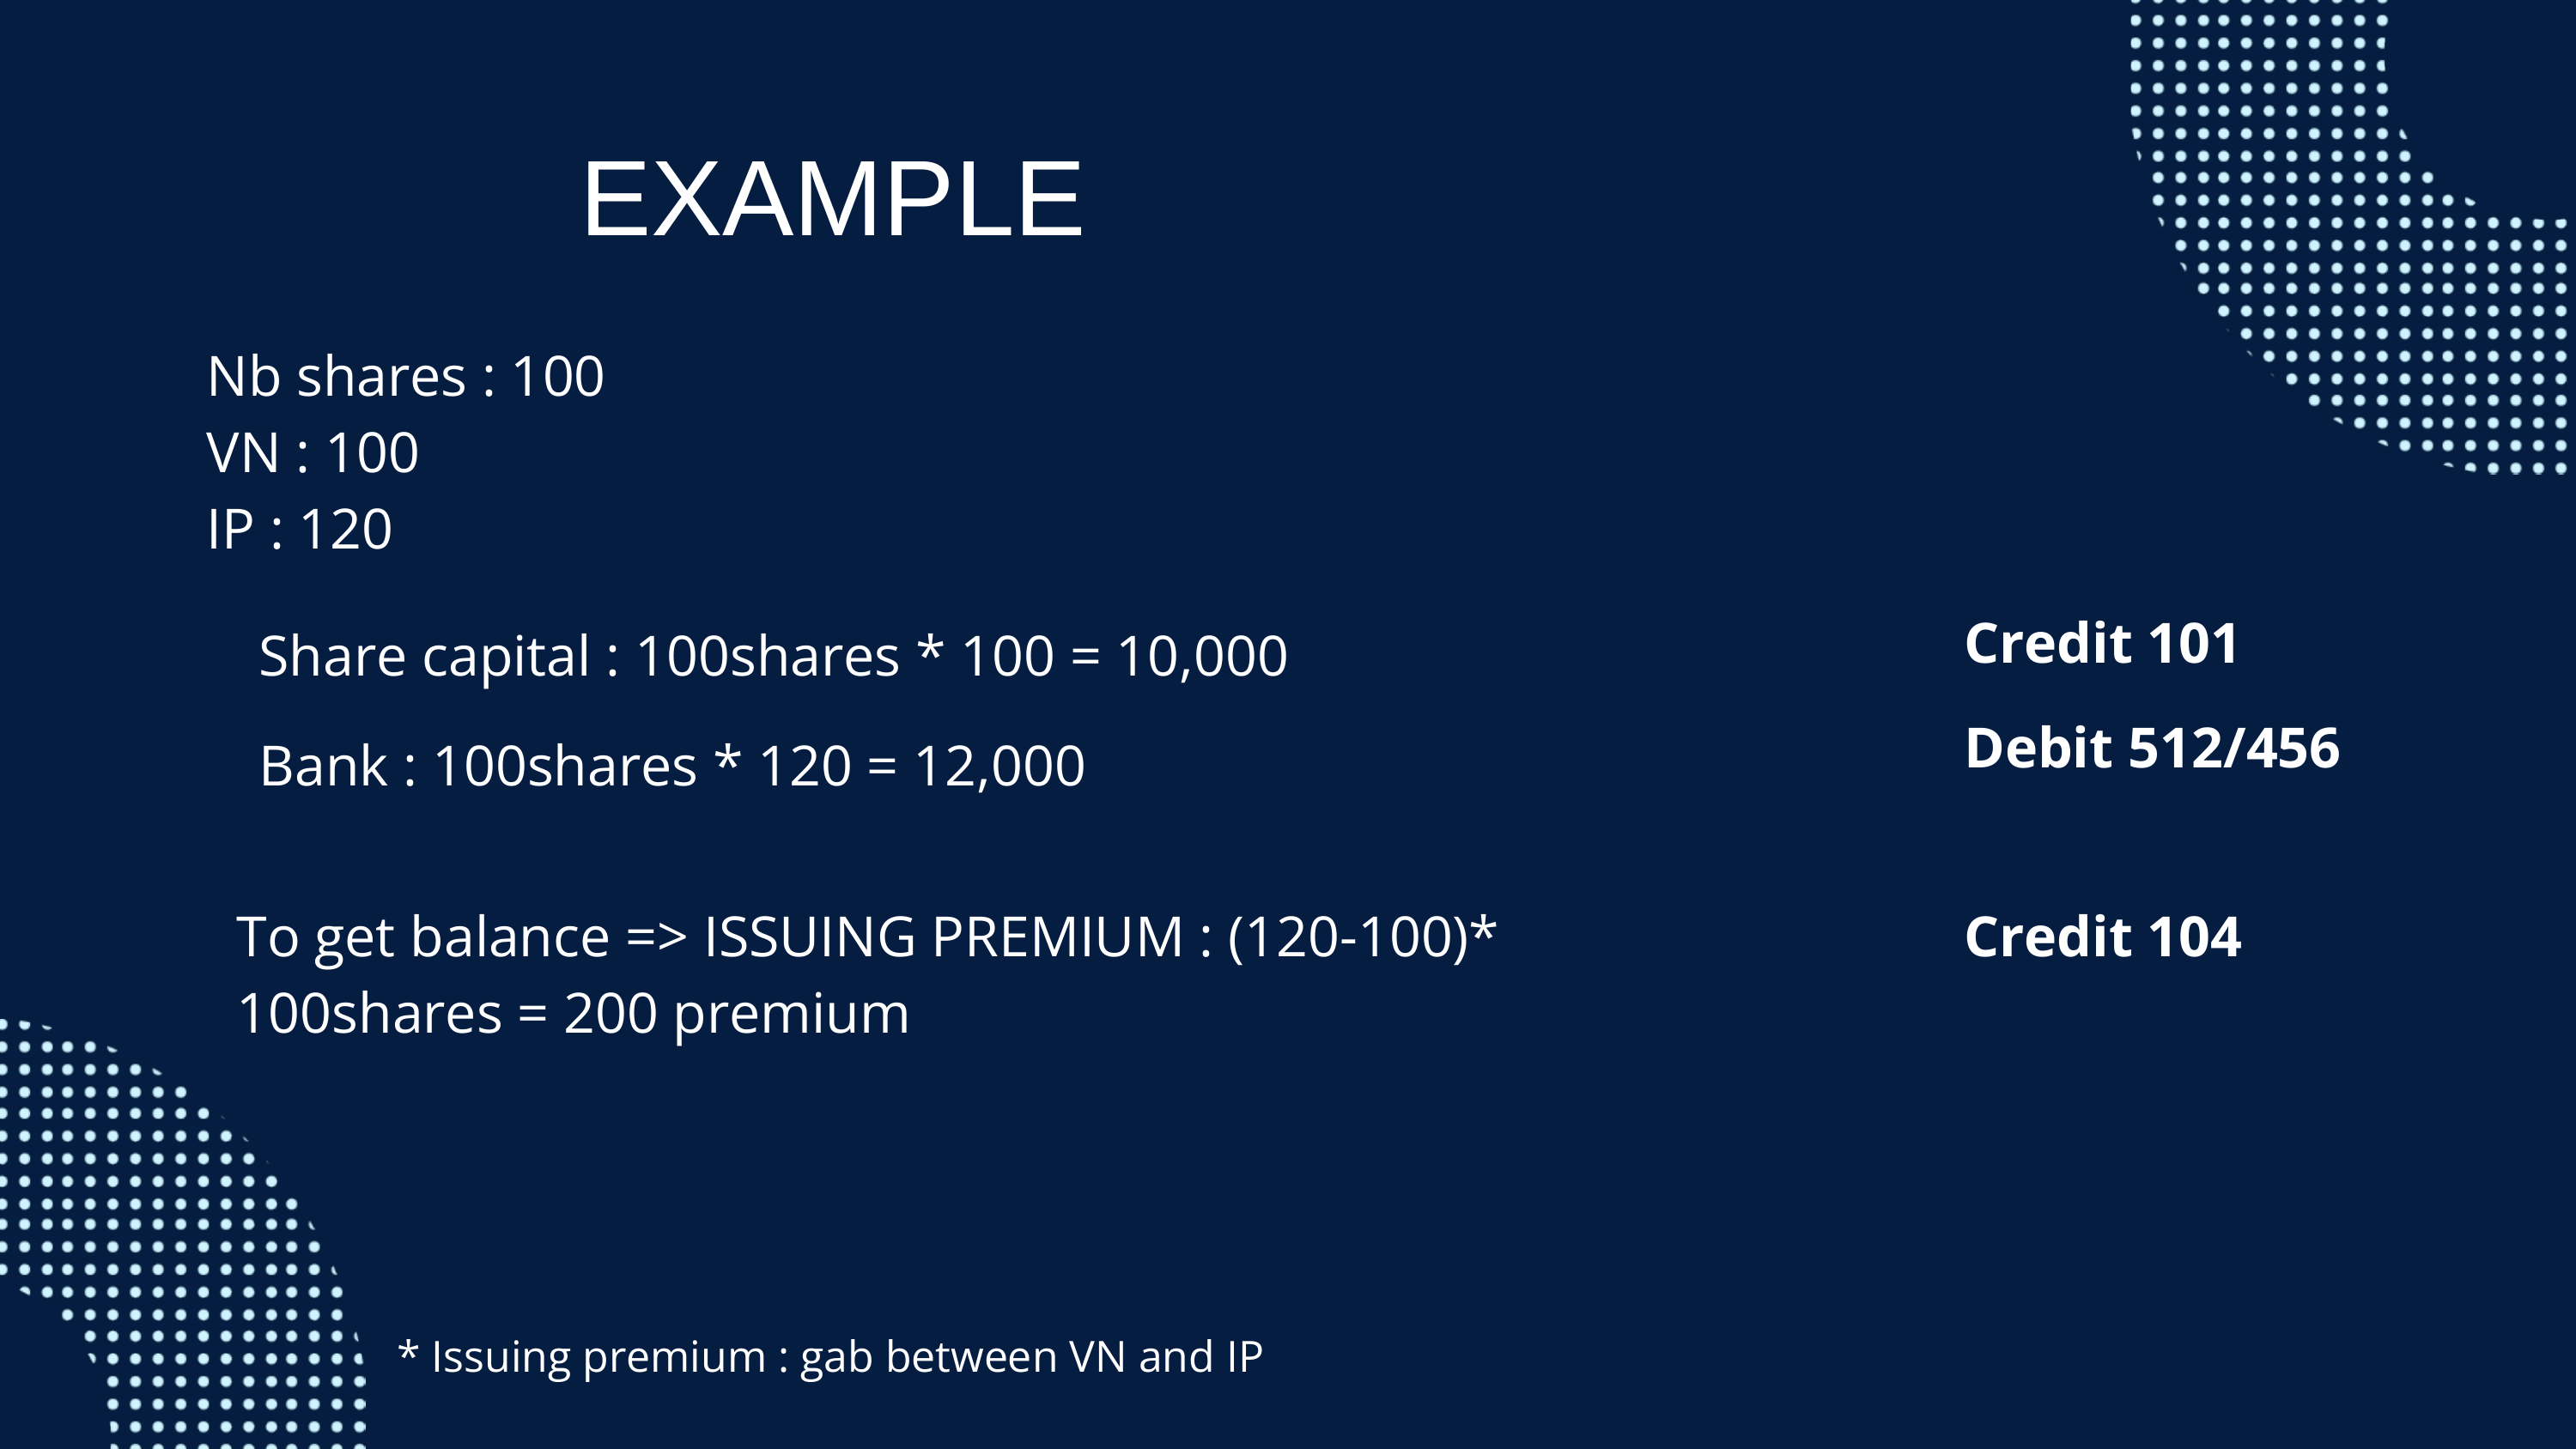

EXAMPLE
Nb shares : 100
VN : 100
IP : 120
Credit 101
Share capital : 100shares * 100 = 10,000
Debit 512/456
Bank : 100shares * 120 = 12,000
To get balance => ISSUING PREMIUM : (120-100)* 100shares = 200 premium
Credit 104

* Issuing premium : gab between VN and IP